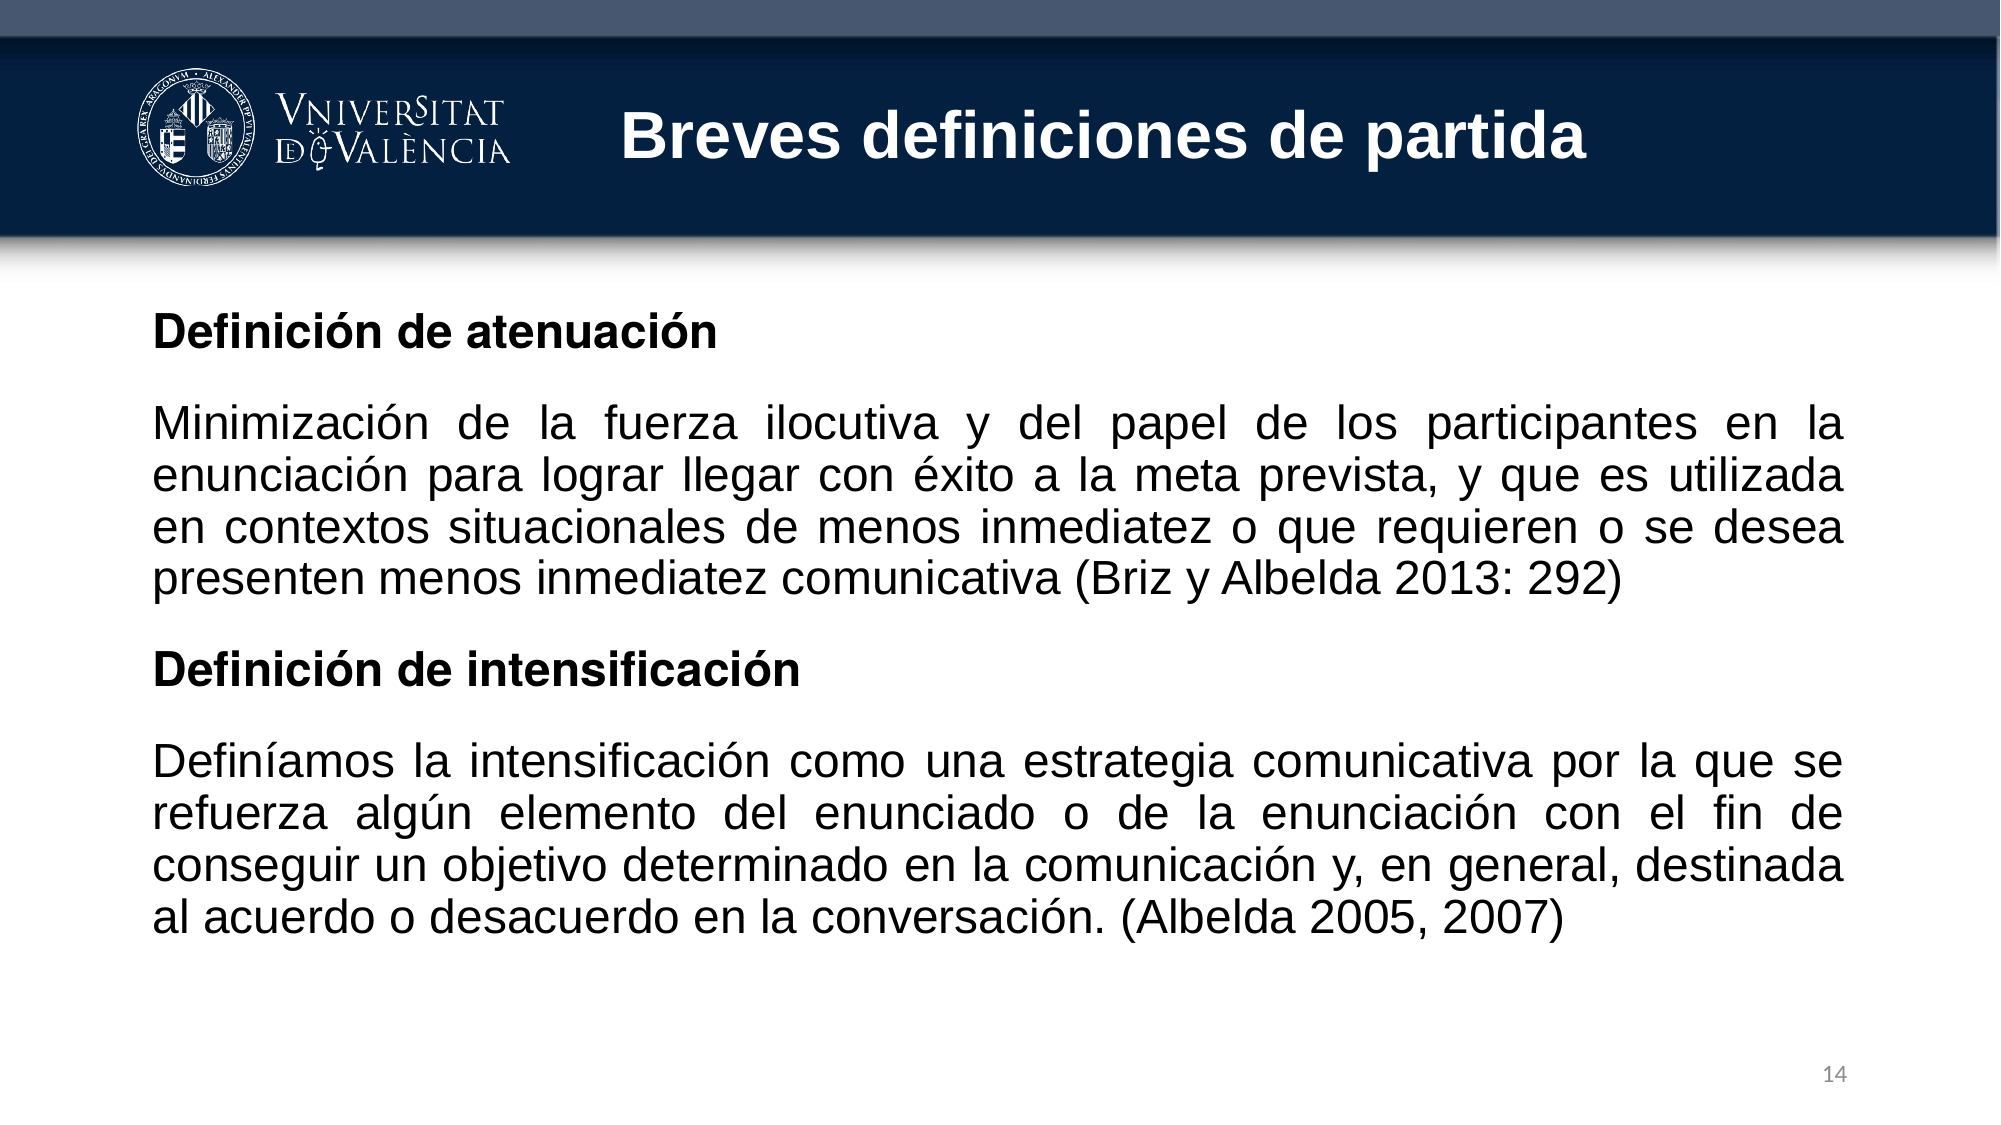

# Breves definiciones de partida
Definición de atenuación
Minimización de la fuerza ilocutiva y del papel de los participantes en la enunciación para lograr llegar con éxito a la meta prevista, y que es utilizada en contextos situacionales de menos inmediatez o que requieren o se desea presenten menos inmediatez comunicativa (Briz y Albelda 2013: 292)
Definición de intensificación
Definíamos la intensificación como una estrategia comunicativa por la que se refuerza algún elemento del enunciado o de la enunciación con el fin de conseguir un objetivo determinado en la comunicación y, en general, destinada al acuerdo o desacuerdo en la conversación. (Albelda 2005, 2007)
14